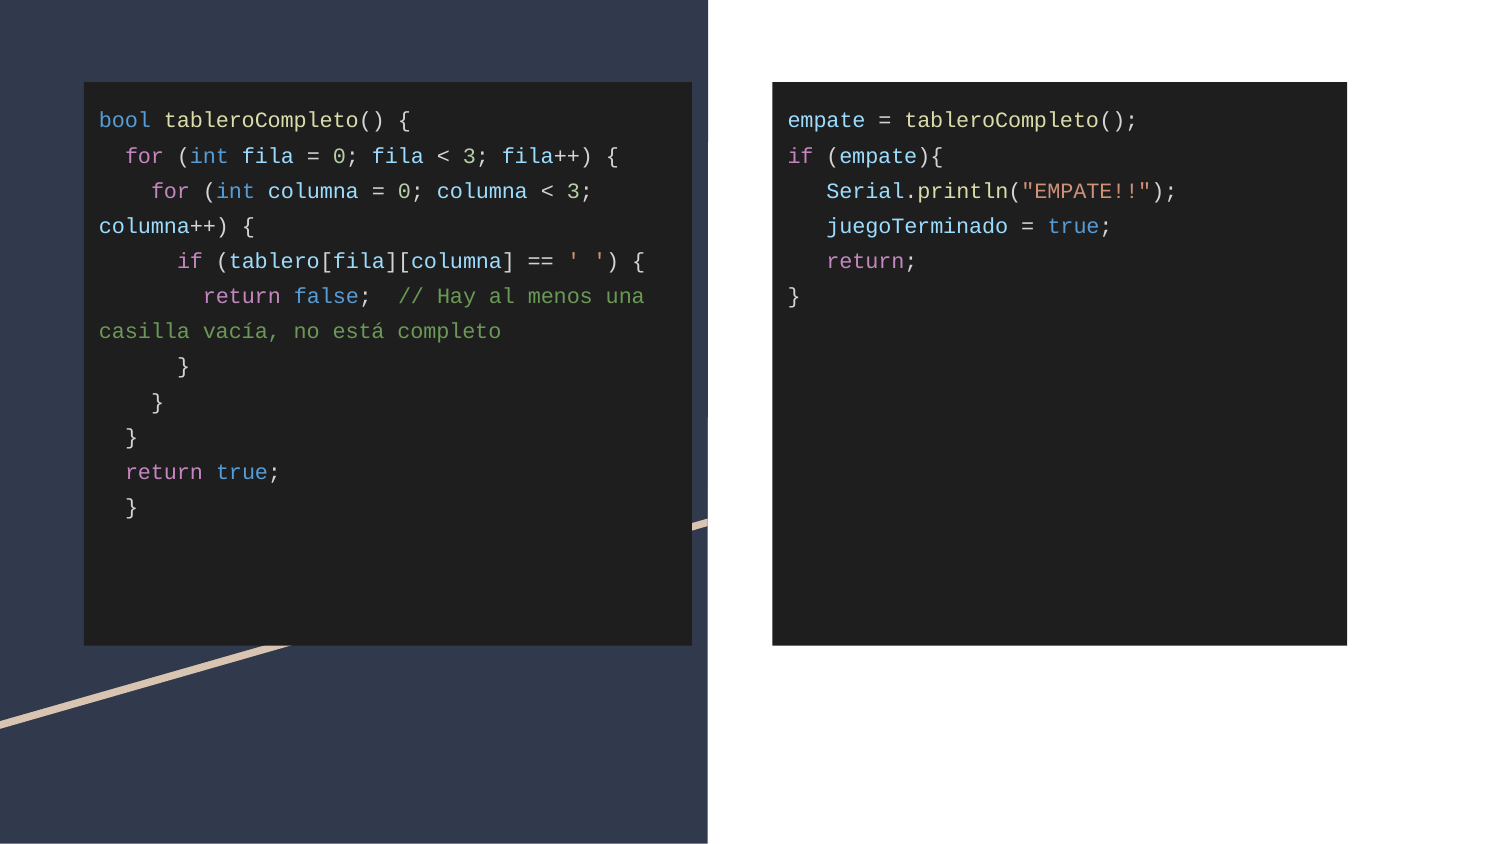

# bool tableroCompleto() {
  for (int fila = 0; fila < 3; fila++) {
    for (int columna = 0; columna < 3; columna++) {
      if (tablero[fila][columna] == ' ') {
        return false;  // Hay al menos una casilla vacía, no está completo
      }
    }
  }
  return true;
  }

empate = tableroCompleto();
if (empate){
   Serial.println("EMPATE!!");
   juegoTerminado = true;
   return;
}